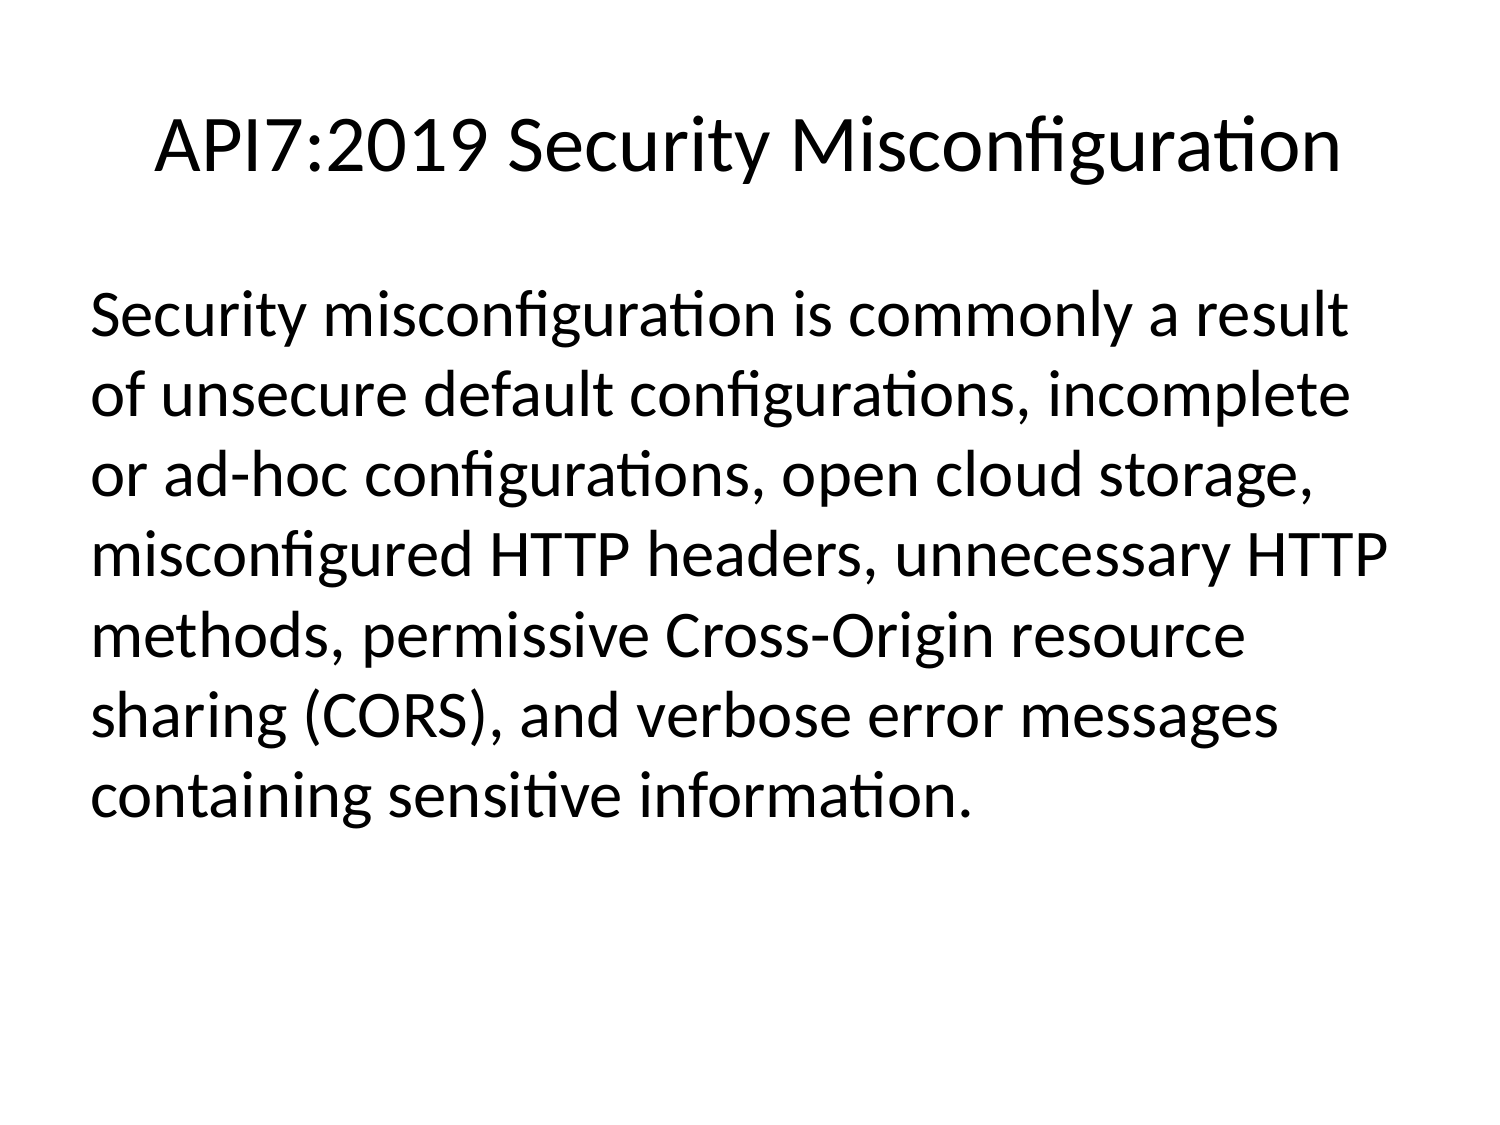

# API7:2019 Security Misconfiguration
Security misconfiguration is commonly a result of unsecure default configurations, incomplete or ad-hoc configurations, open cloud storage, misconfigured HTTP headers, unnecessary HTTP methods, permissive Cross-Origin resource sharing (CORS), and verbose error messages containing sensitive information.